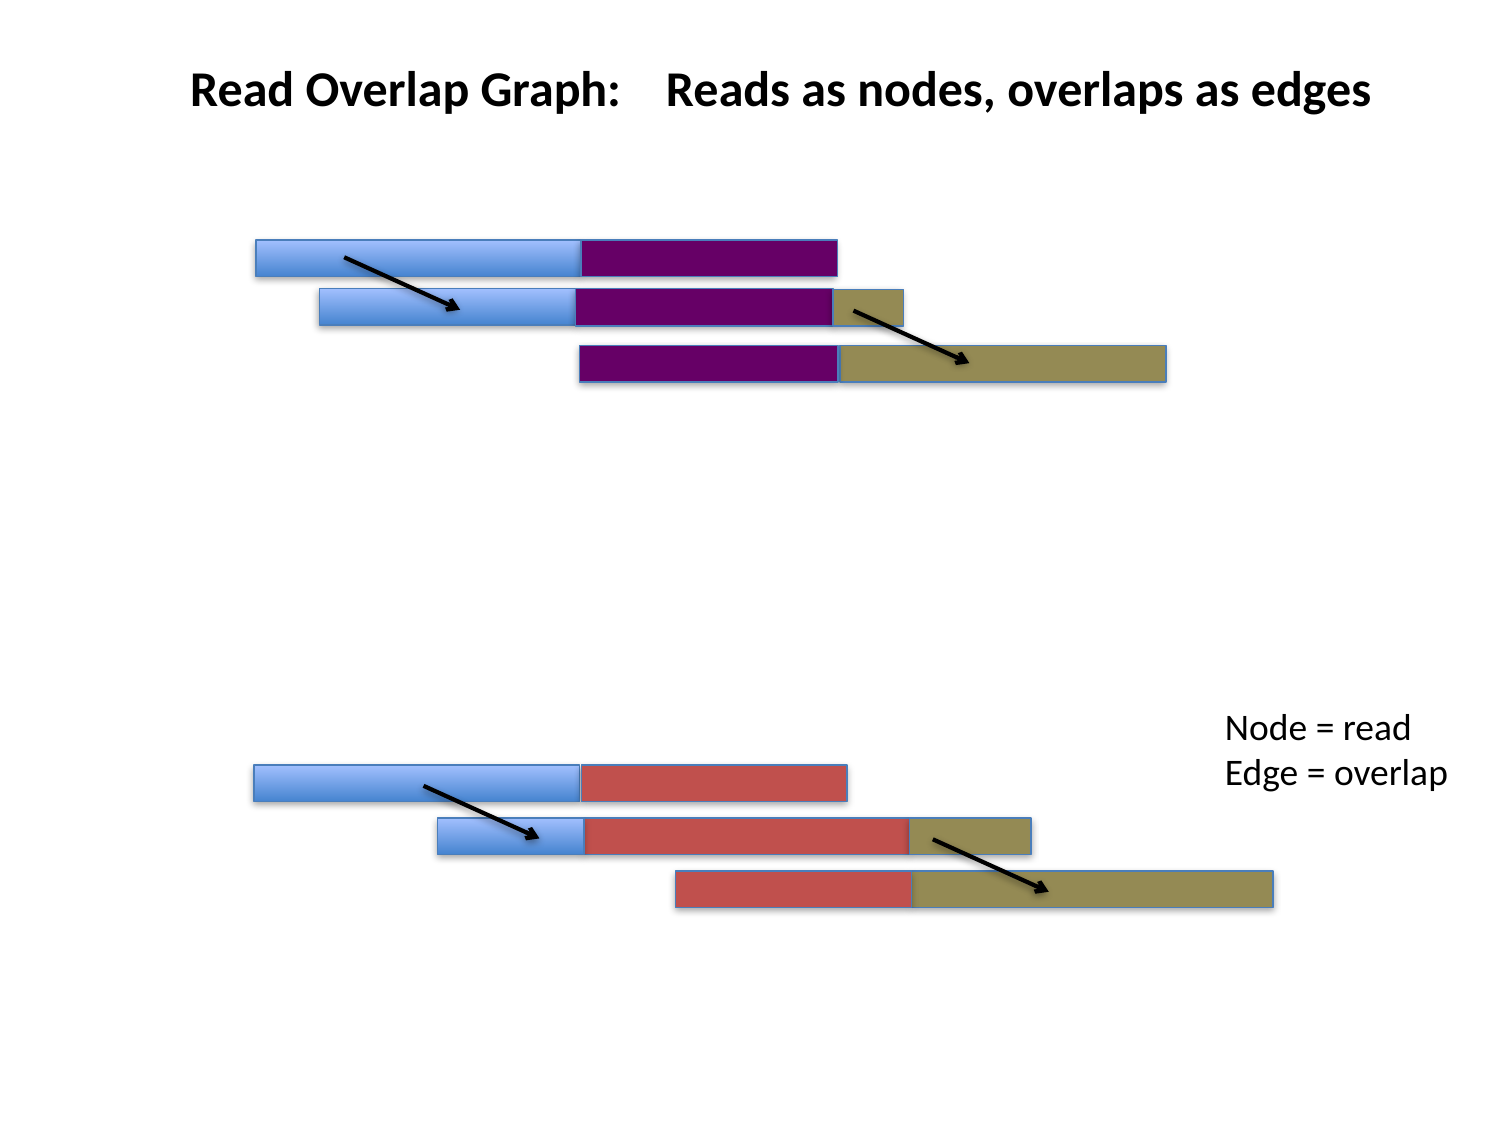

Read Overlap Graph:    Reads as nodes, overlaps as edges

Node = read
Edge = overlap